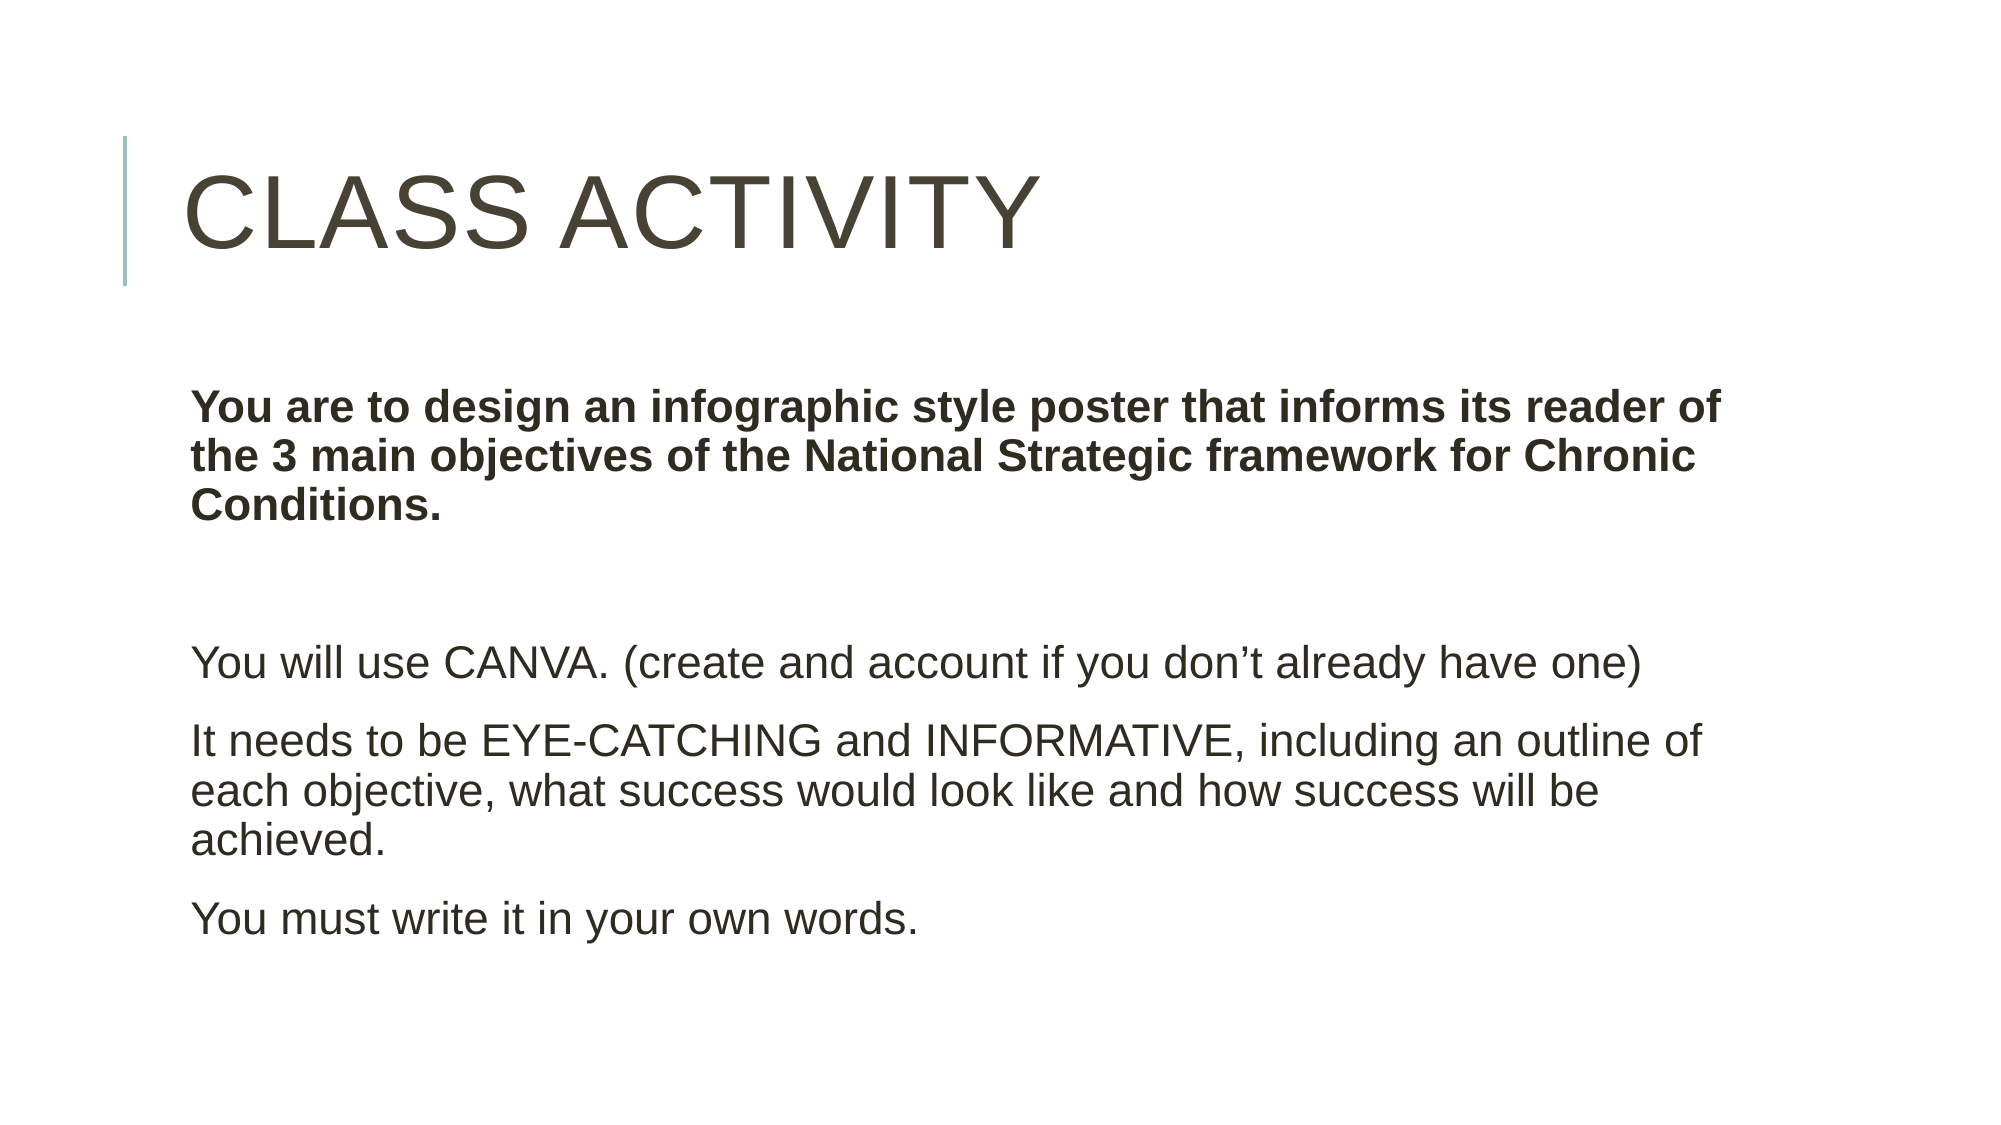

# Class activity
You are to design an infographic style poster that informs its reader of the 3 main objectives of the National Strategic framework for Chronic Conditions.

You will use CANVA. (create and account if you don’t already have one)
It needs to be EYE-CATCHING and INFORMATIVE, including an outline of each objective, what success would look like and how success will be achieved.
You must write it in your own words.